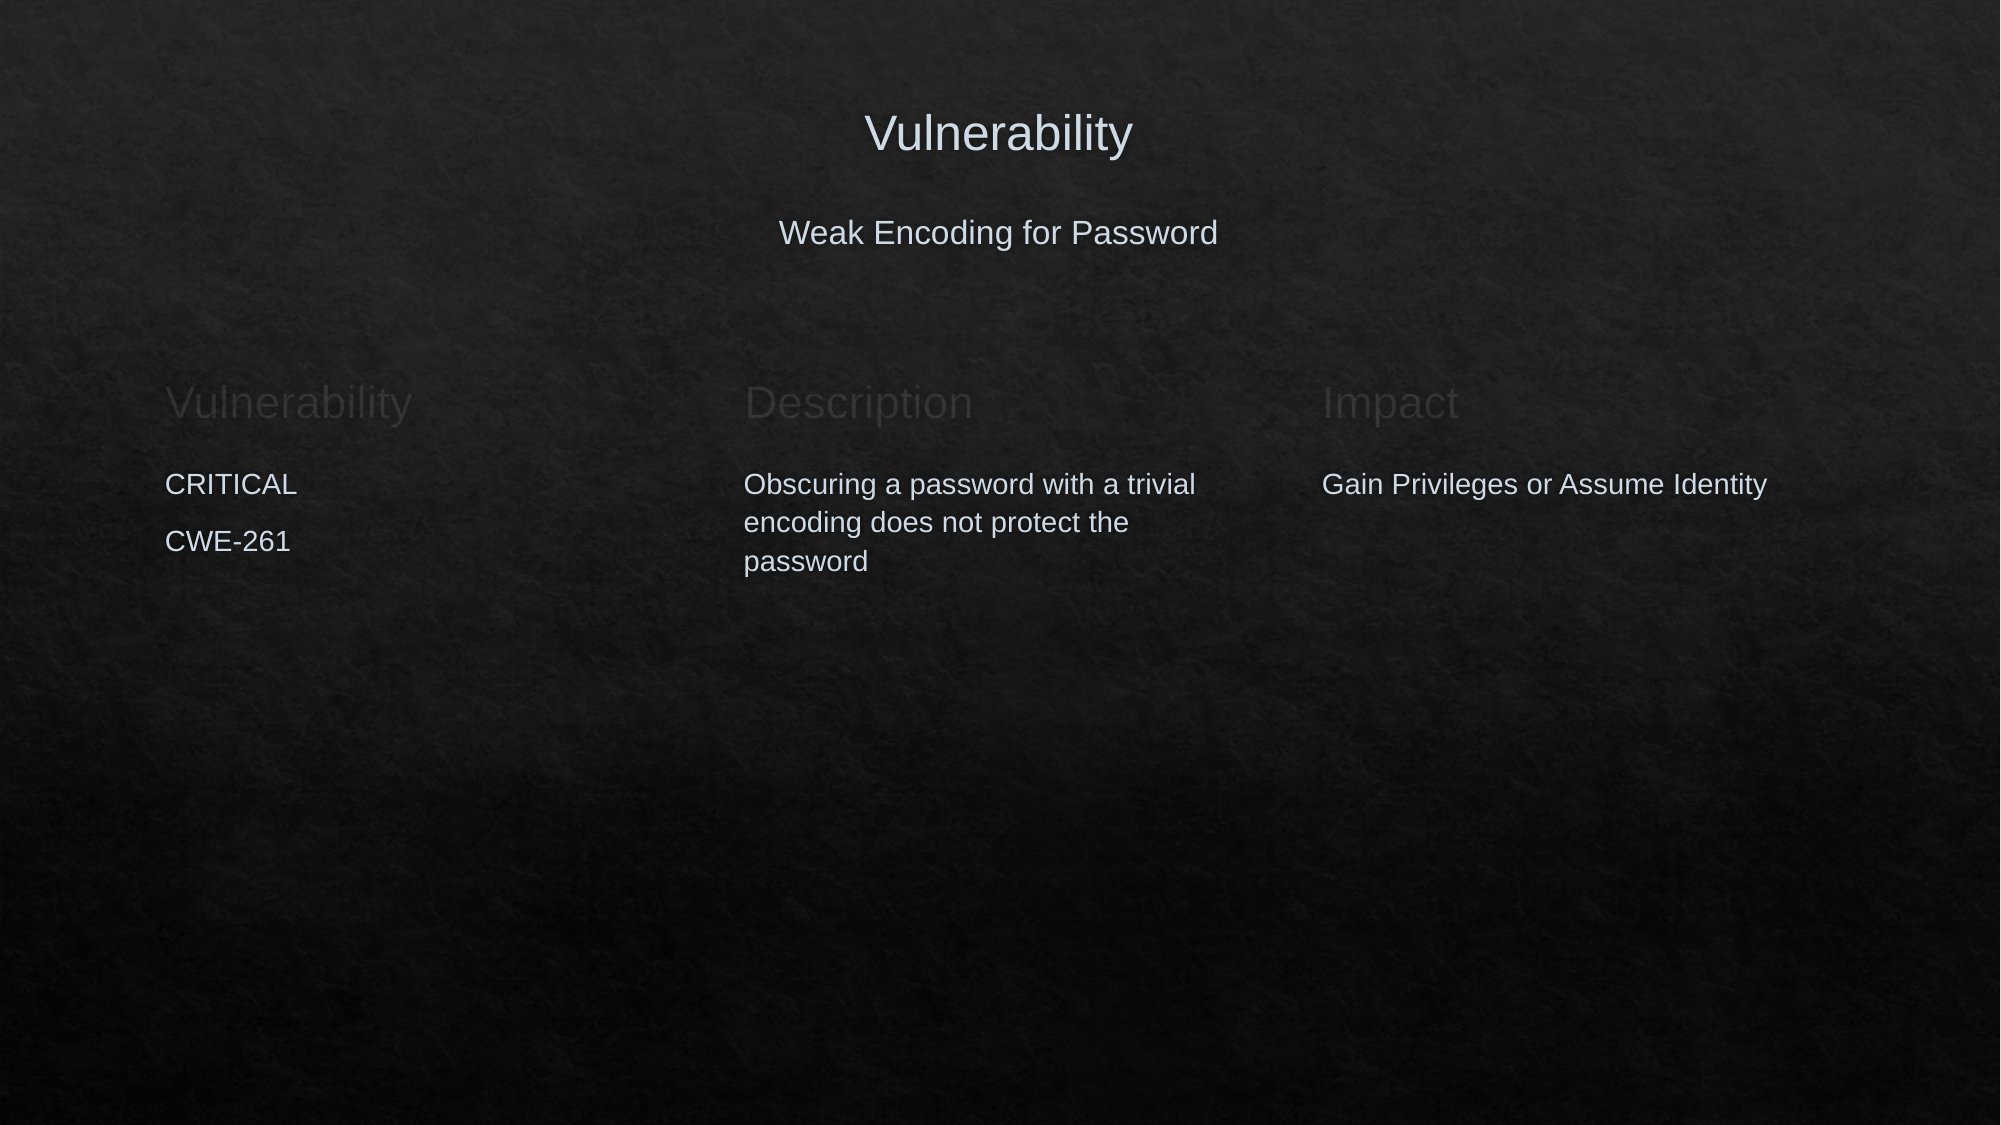

# Vulnerability Weak Encoding for Password
Description
Vulnerability
Impact
Gain Privileges or Assume Identity
CRITICAL
CWE-261
Obscuring a password with a trivial encoding does not protect the password